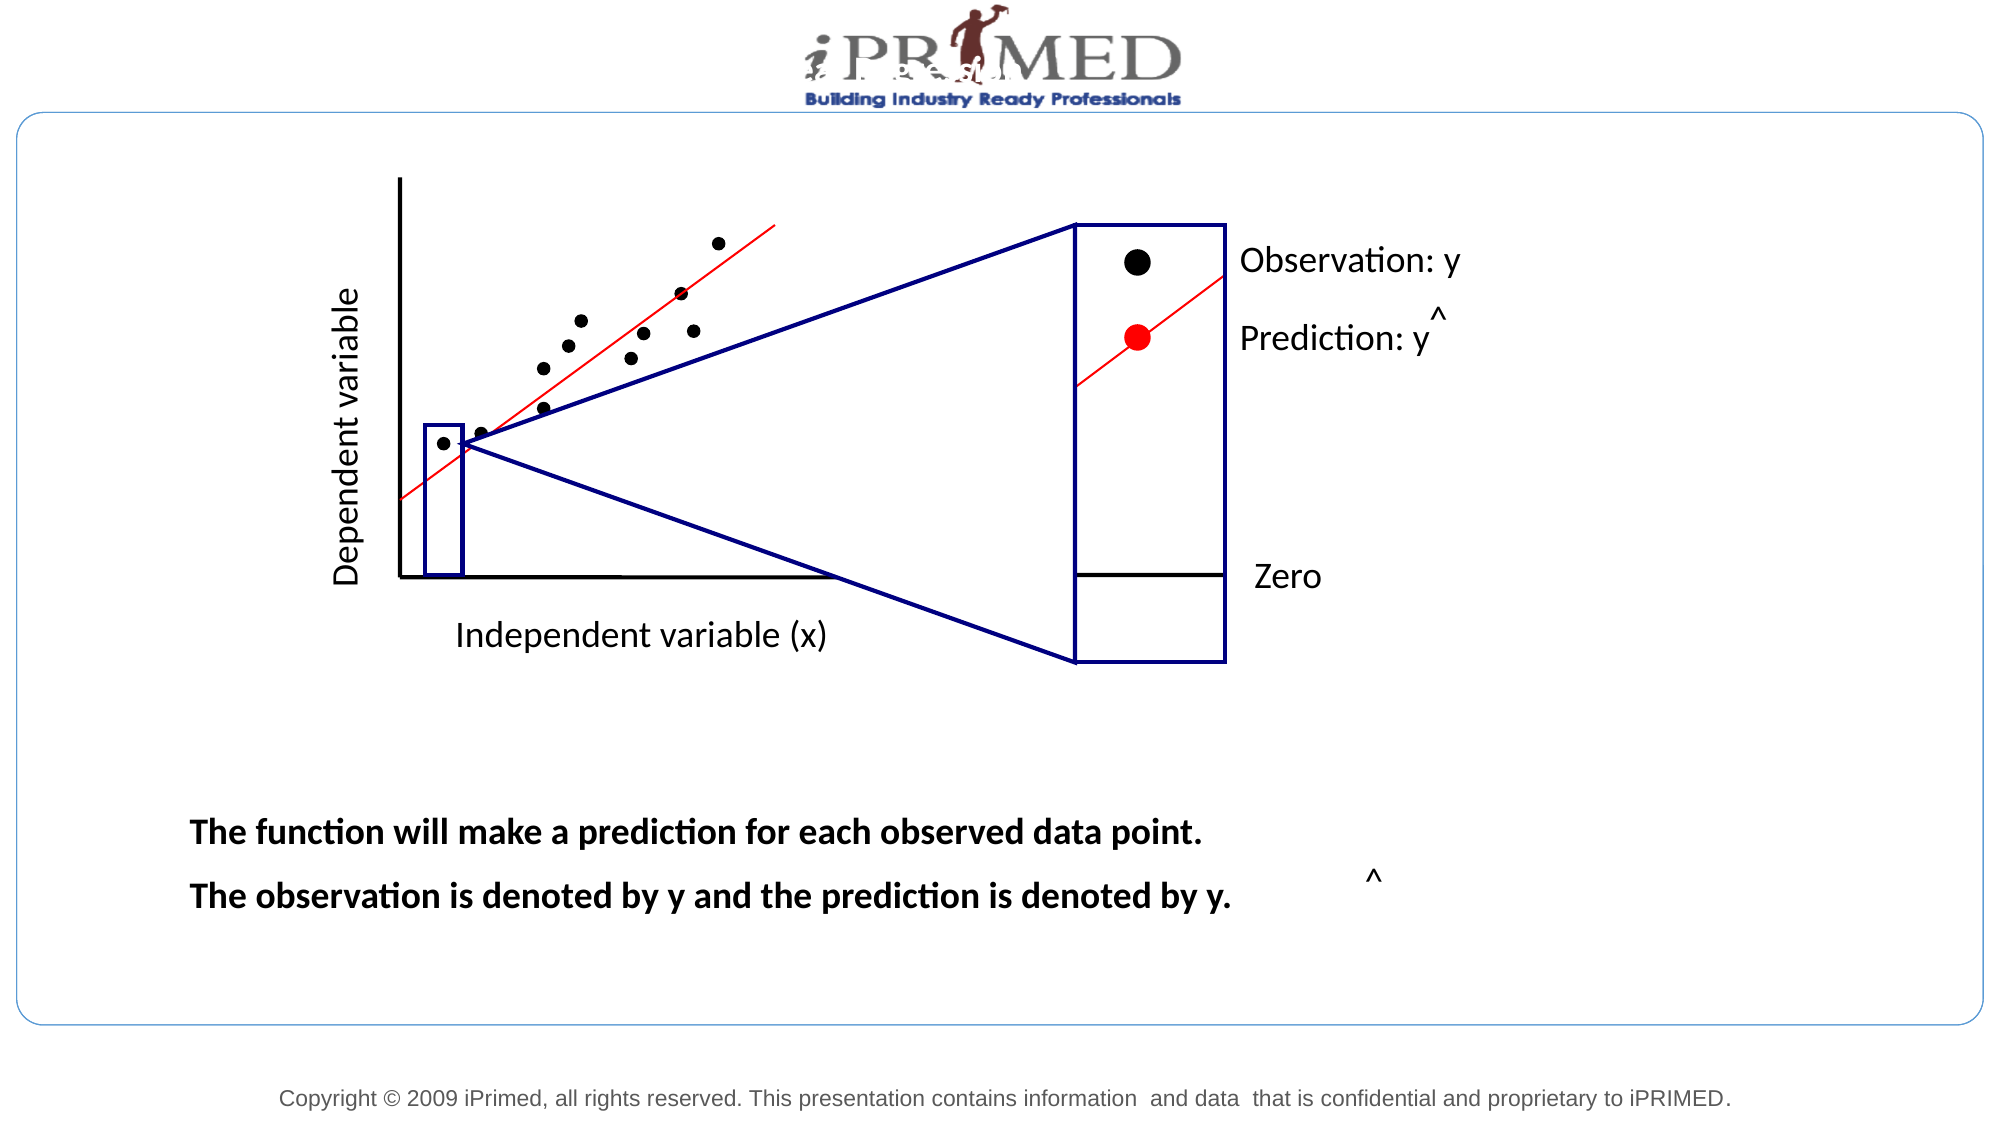

Simple Linear Regression

Observation: y

^
Prediction: y

Dependent variable

Zero

Independent variable (x)
The function will make a prediction for each observed data point.
The observation is denoted by y and the prediction is denoted by y.
^